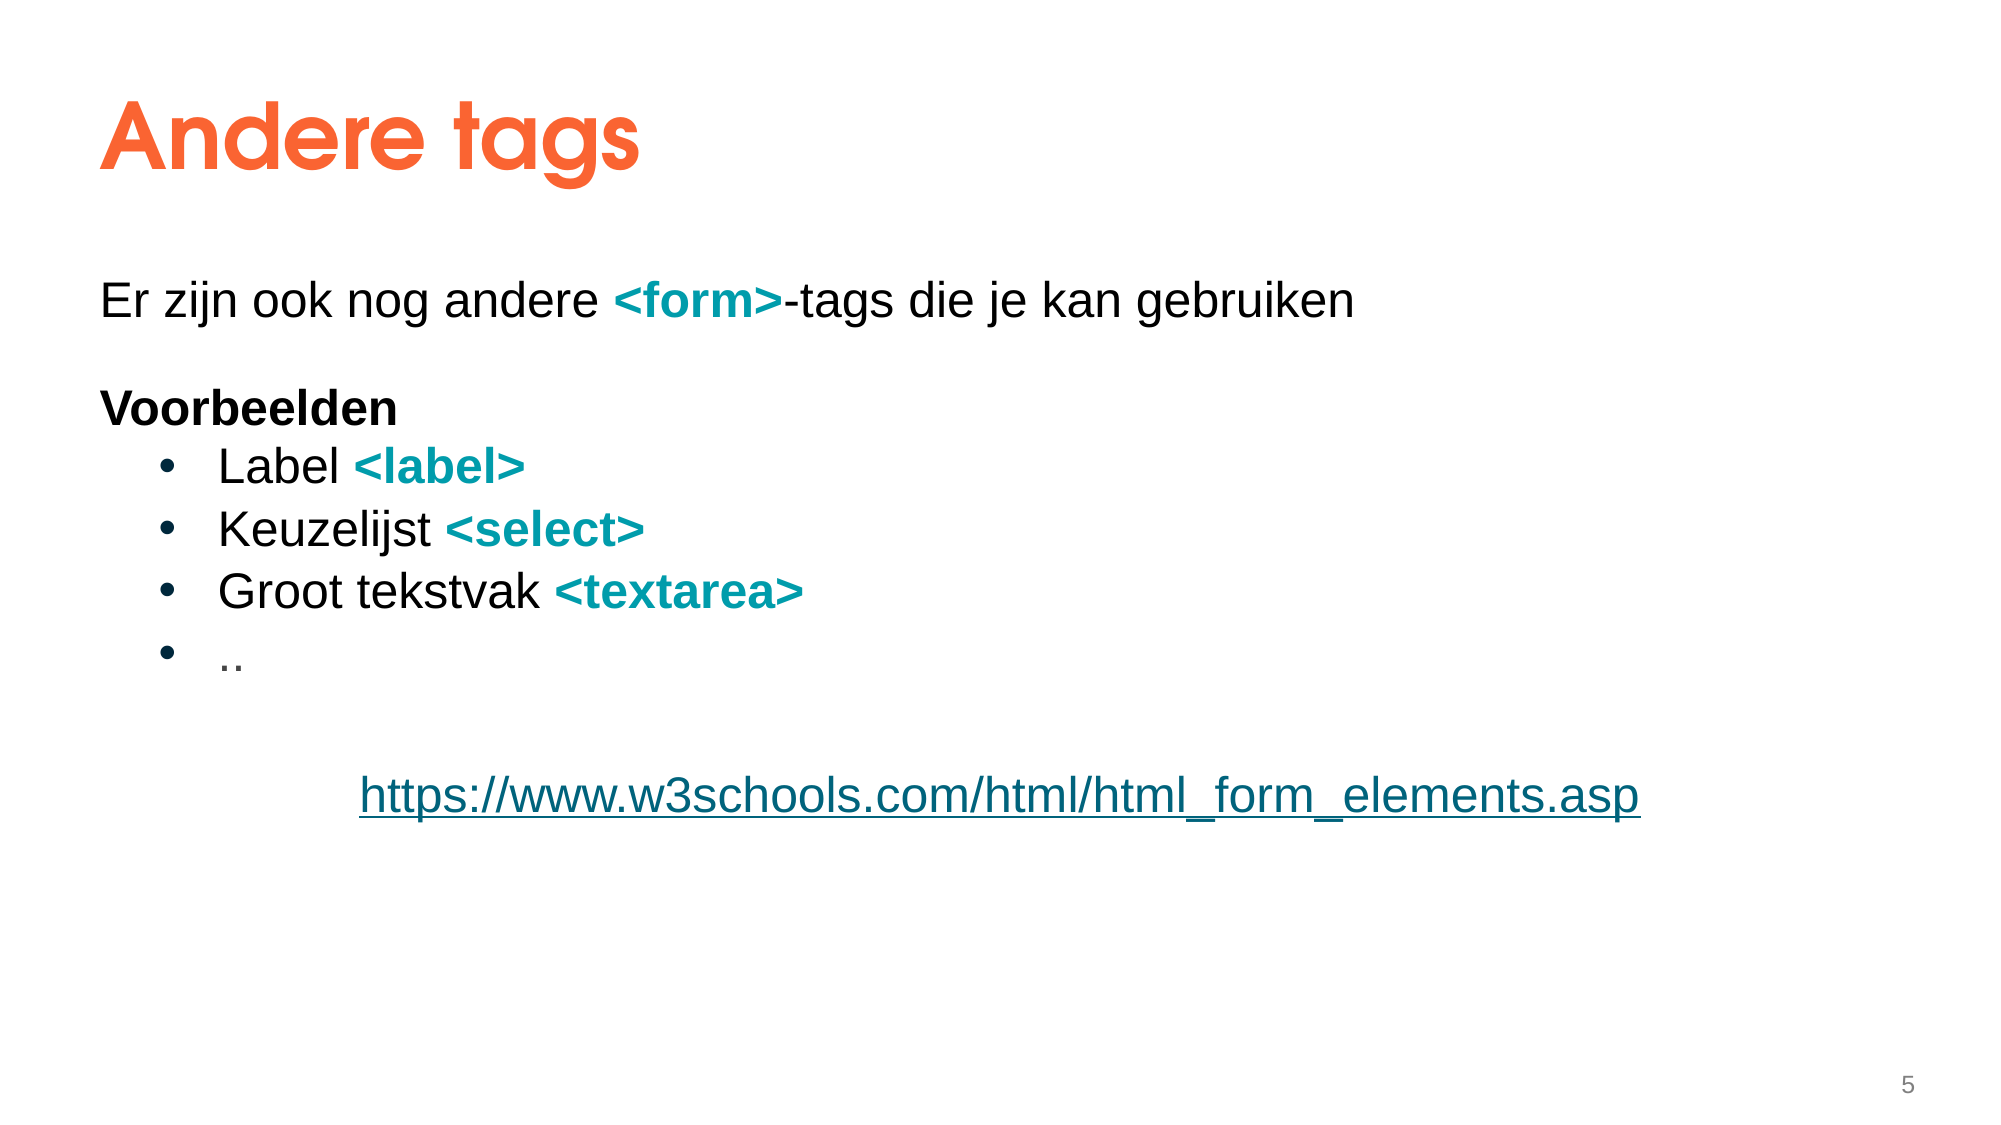

# Andere tags
Er zijn ook nog andere <form>-tags die je kan gebruiken

Voorbeelden
Label <label>
Keuzelijst <select>
Groot tekstvak <textarea>
..

https://www.w3schools.com/html/html_form_elements.asp

5